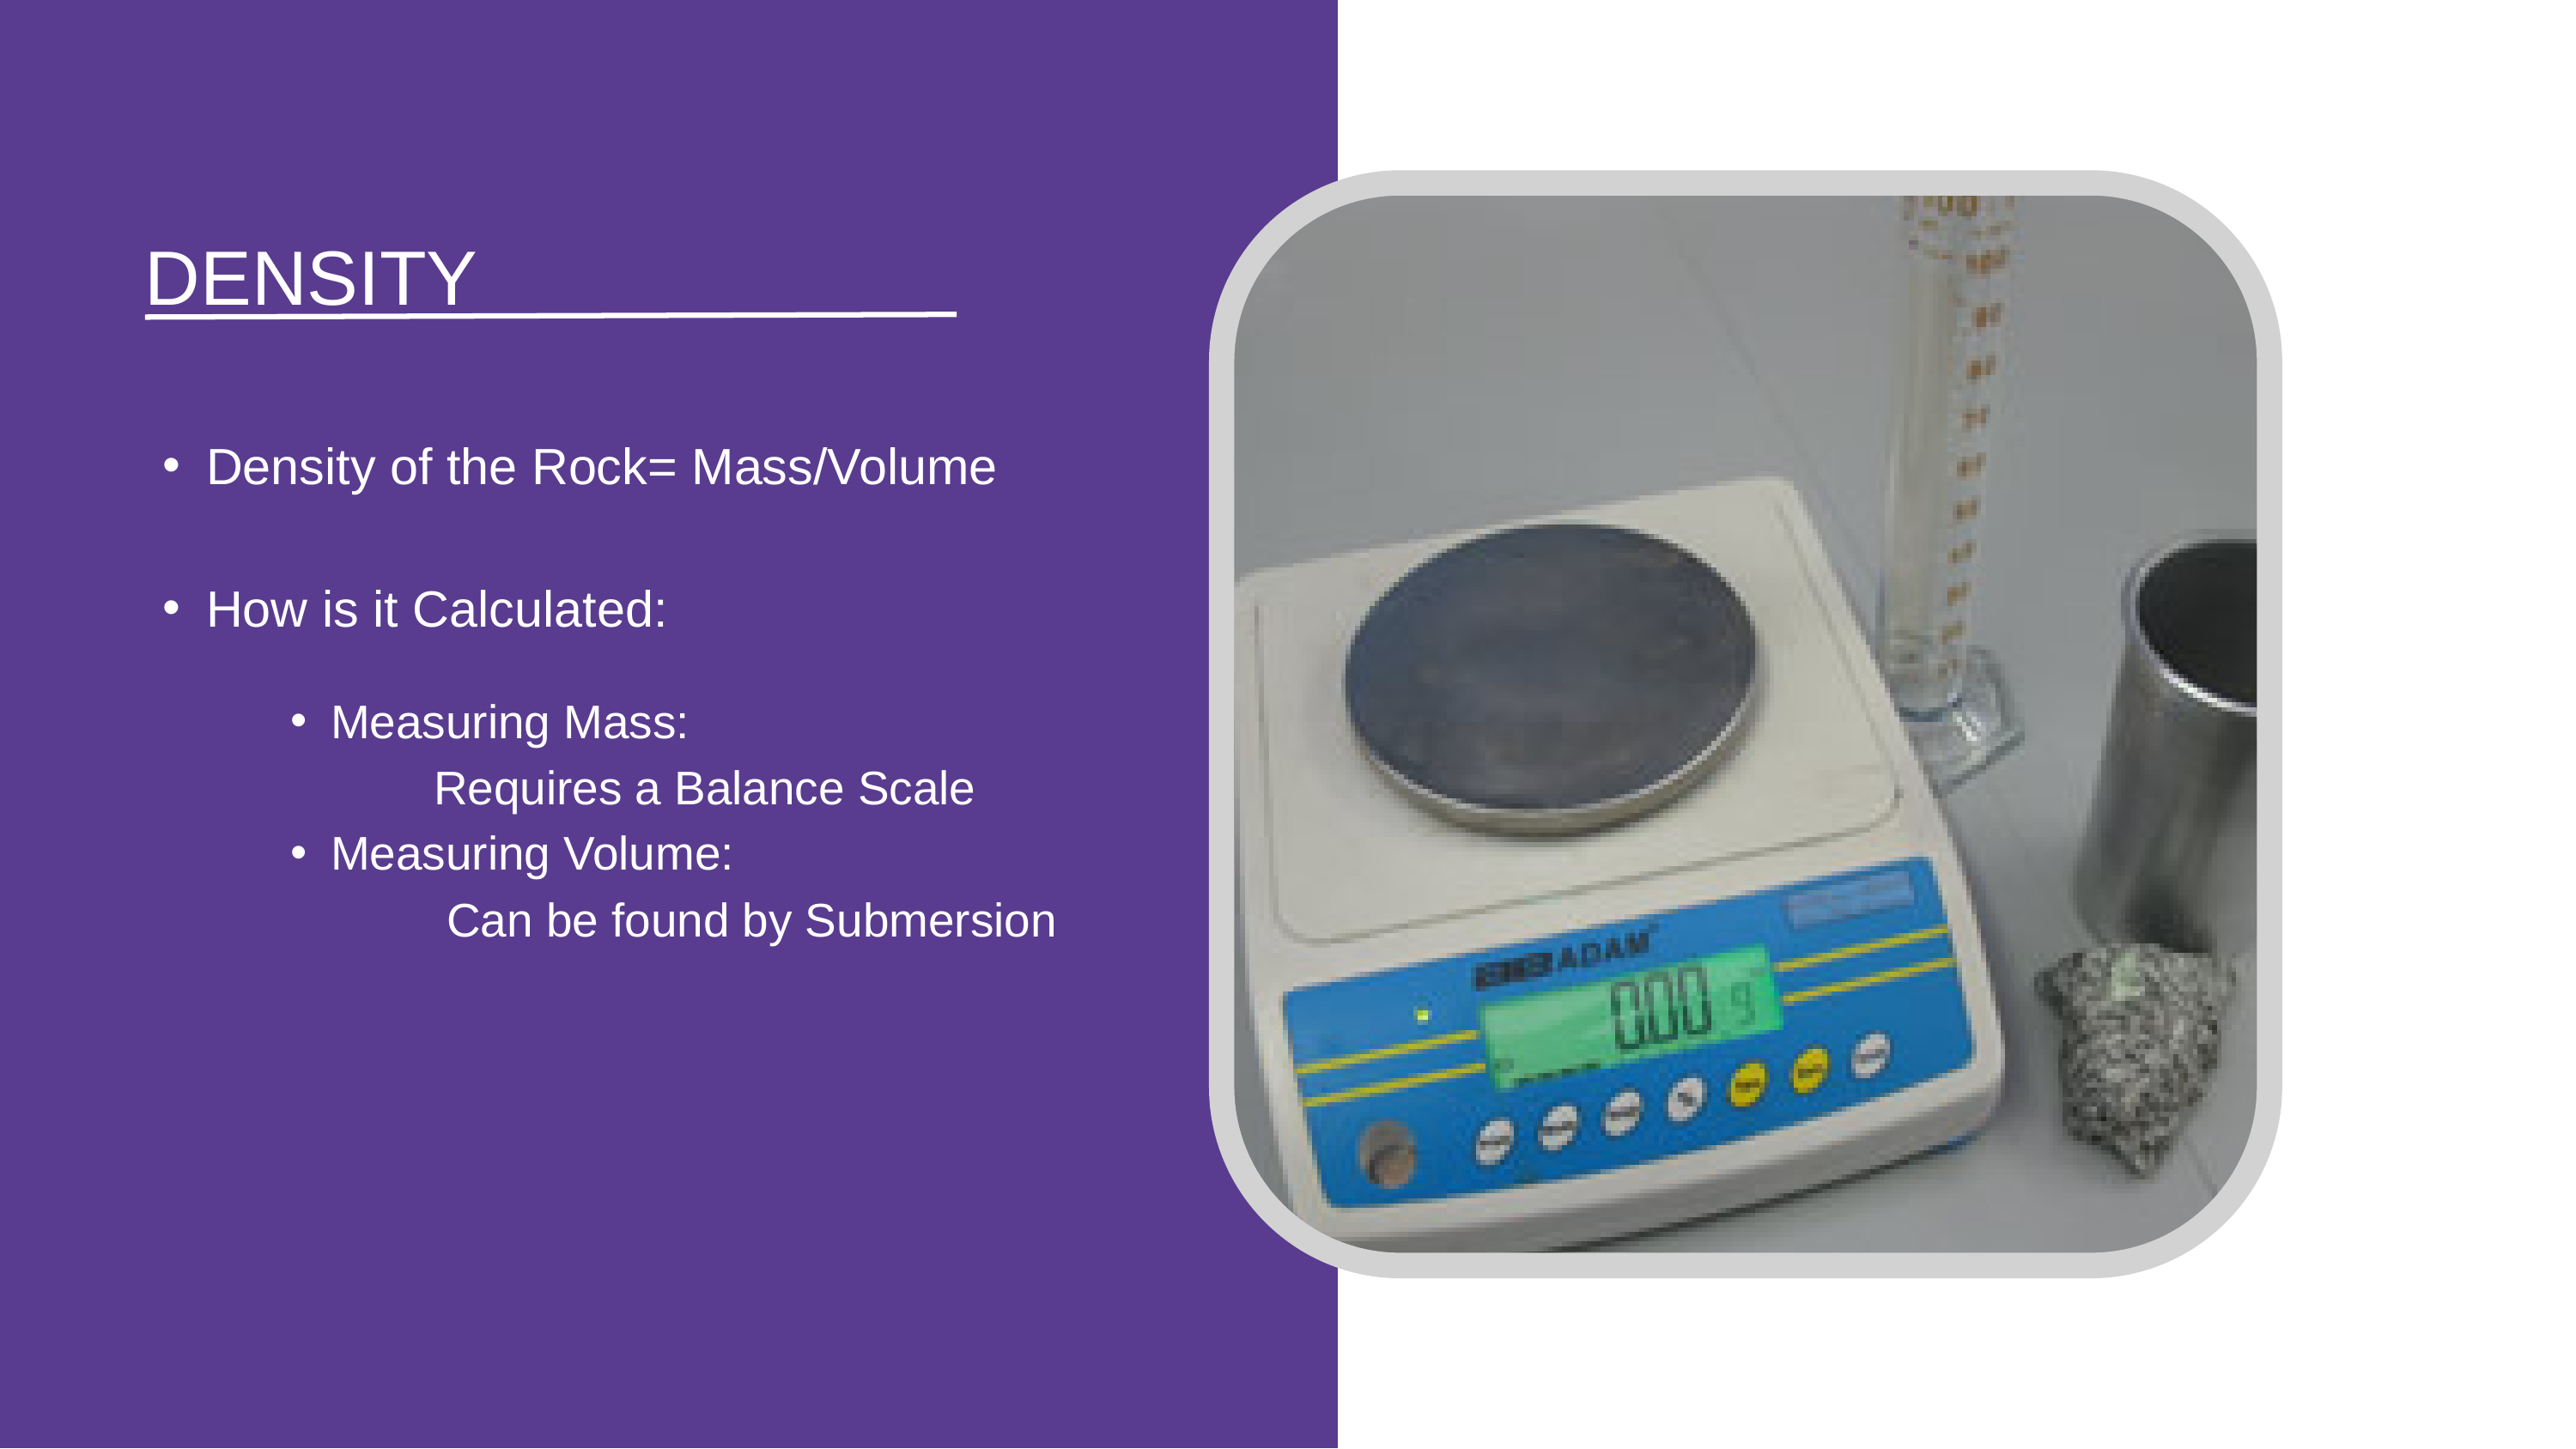

DENSITY

Density of the Rock= Mass/Volume

How is it Calculated:
Measuring Mass:
              Requires a Balance Scale
Measuring Volume:
               Can be found by Submersion